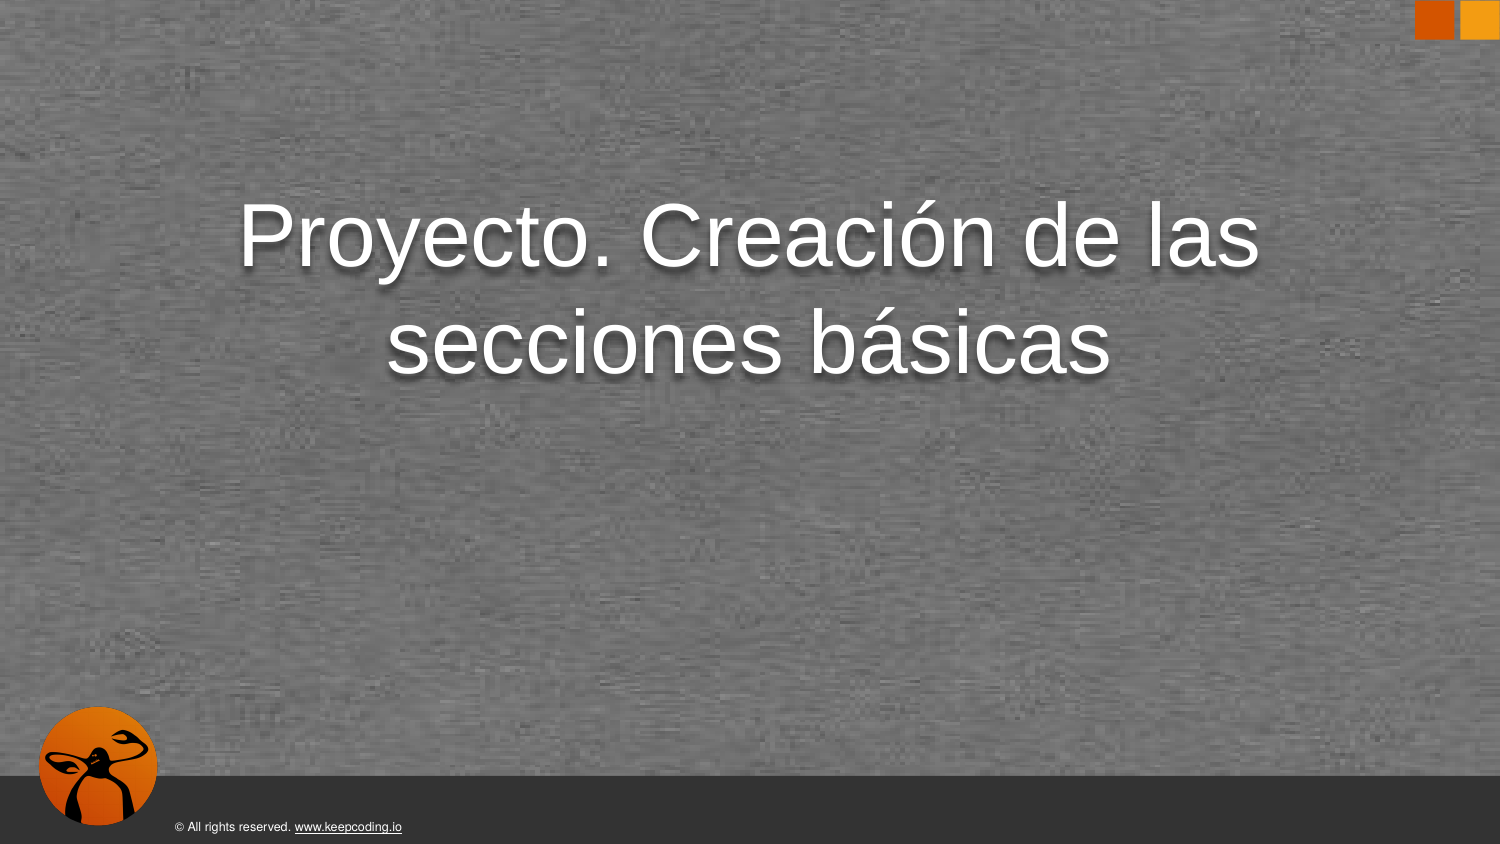

# Proyecto. Creación de las secciones básicas